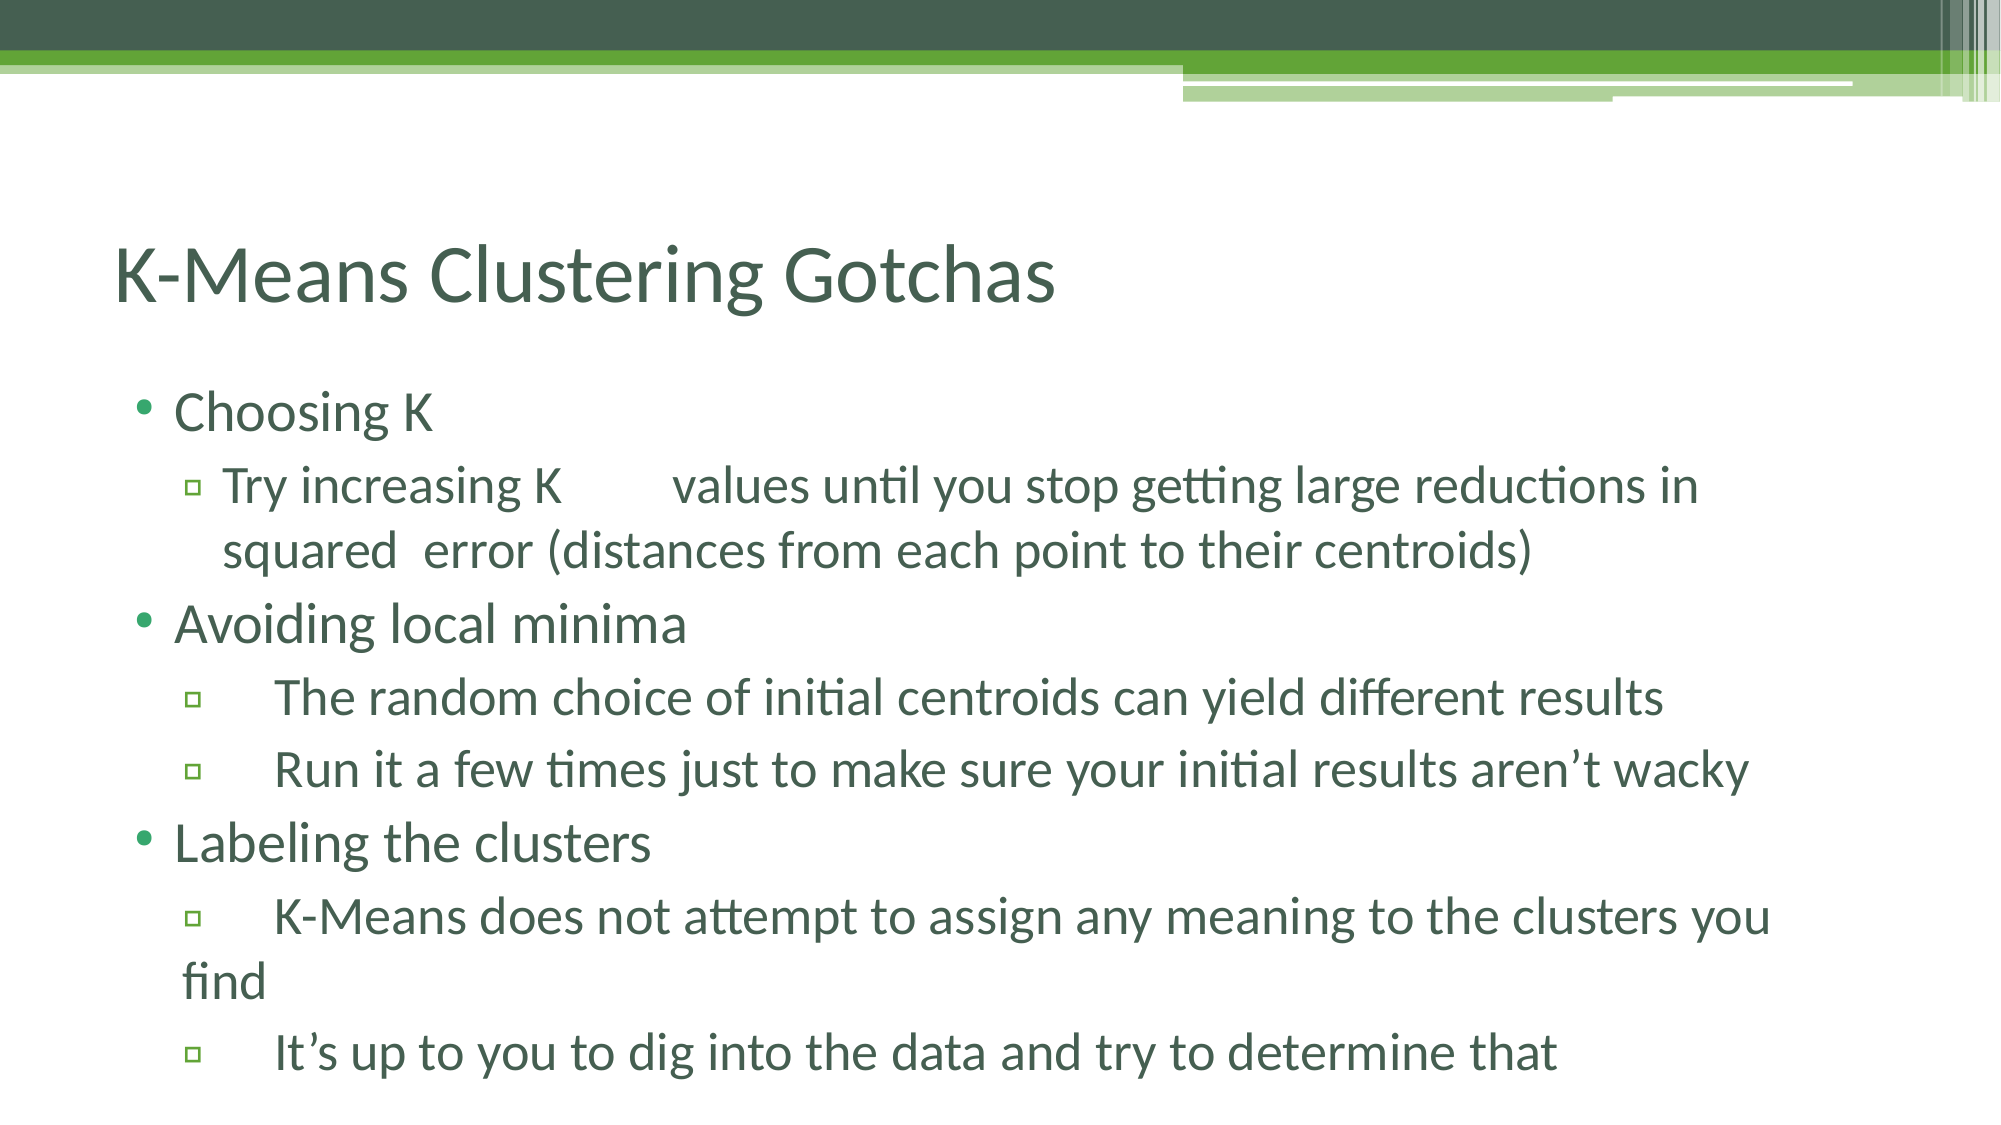

# K-Means Clustering Gotchas
Choosing K
▫	Try increasing K	values until you stop getting large reductions in squared  error (distances from each point to their centroids)
Avoiding local minima
▫	The random choice of initial centroids can yield different results
▫	Run it a few times just to make sure your initial results aren’t wacky
Labeling the clusters
▫	K-Means does not attempt to assign any meaning to the clusters you find
▫	It’s up to you to dig into the data and try to determine that